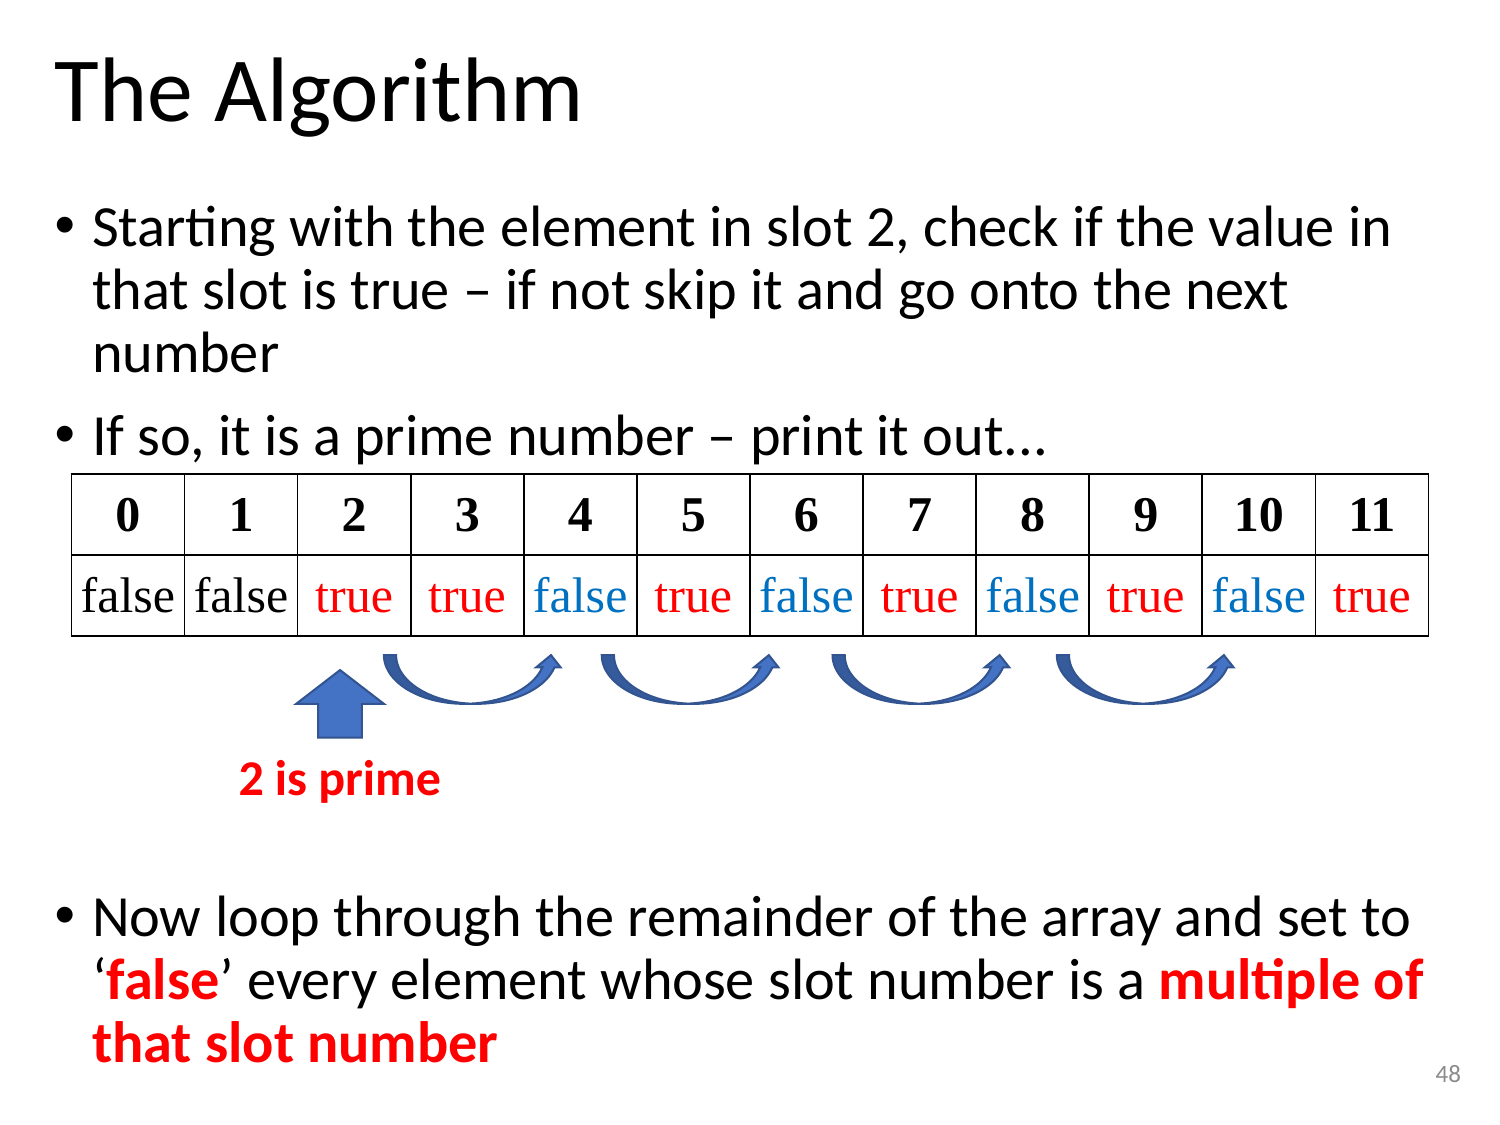

# The Algorithm
Starting with the element in slot 2, check if the value in that slot is true – if not skip it and go onto the next number
If so, it is a prime number – print it out...

Now loop through the remainder of the array and set to ‘false’ every element whose slot number is a multiple of that slot number
| 0 | 1 | 2 | 3 | 4 | 5 | 6 | 7 | 8 | 9 | 10 | 11 |
| --- | --- | --- | --- | --- | --- | --- | --- | --- | --- | --- | --- |
| false | false | true | true | false | true | false | true | false | true | false | true |

2 is prime
48